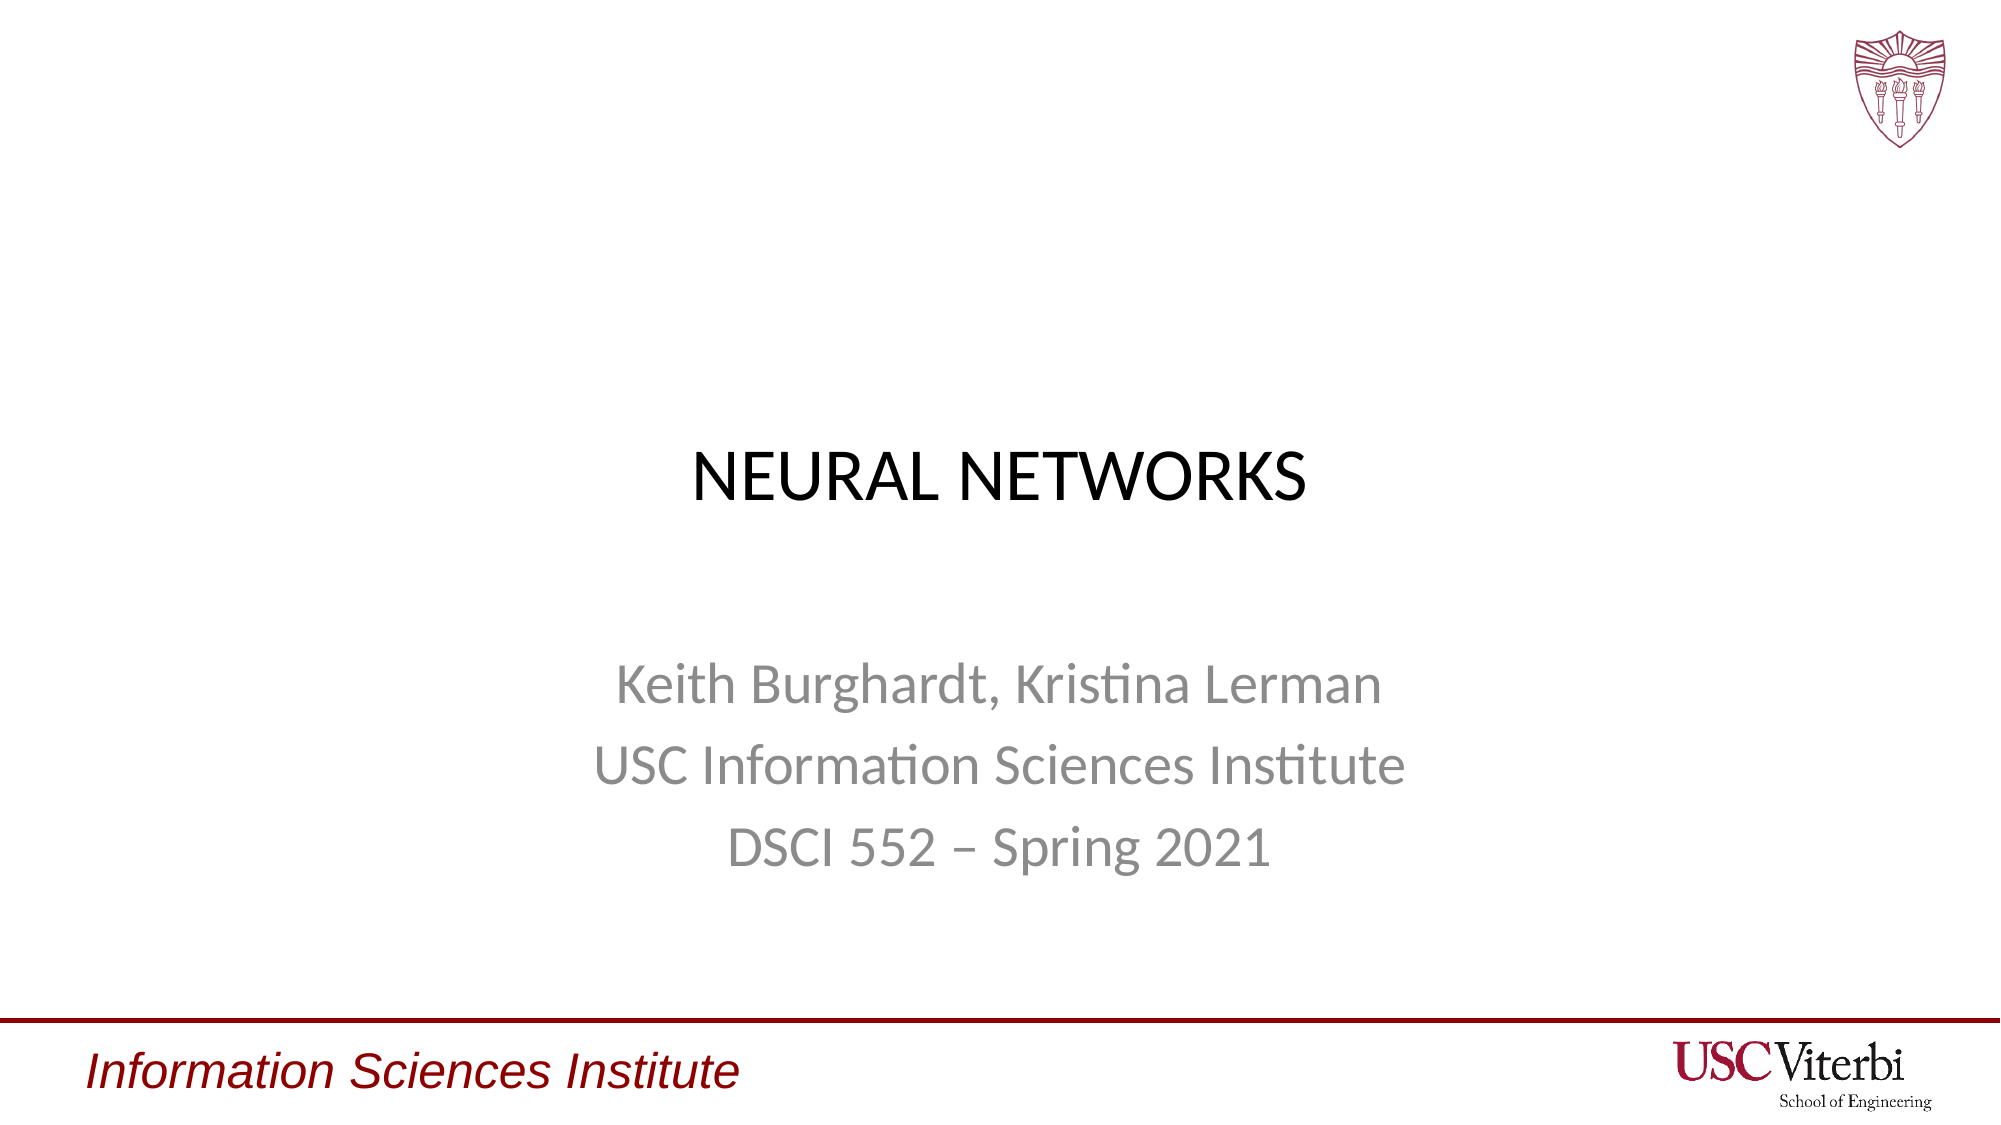

# Neural Networks
Keith Burghardt, Kristina Lerman
USC Information Sciences Institute
DSCI 552 – Spring 2021